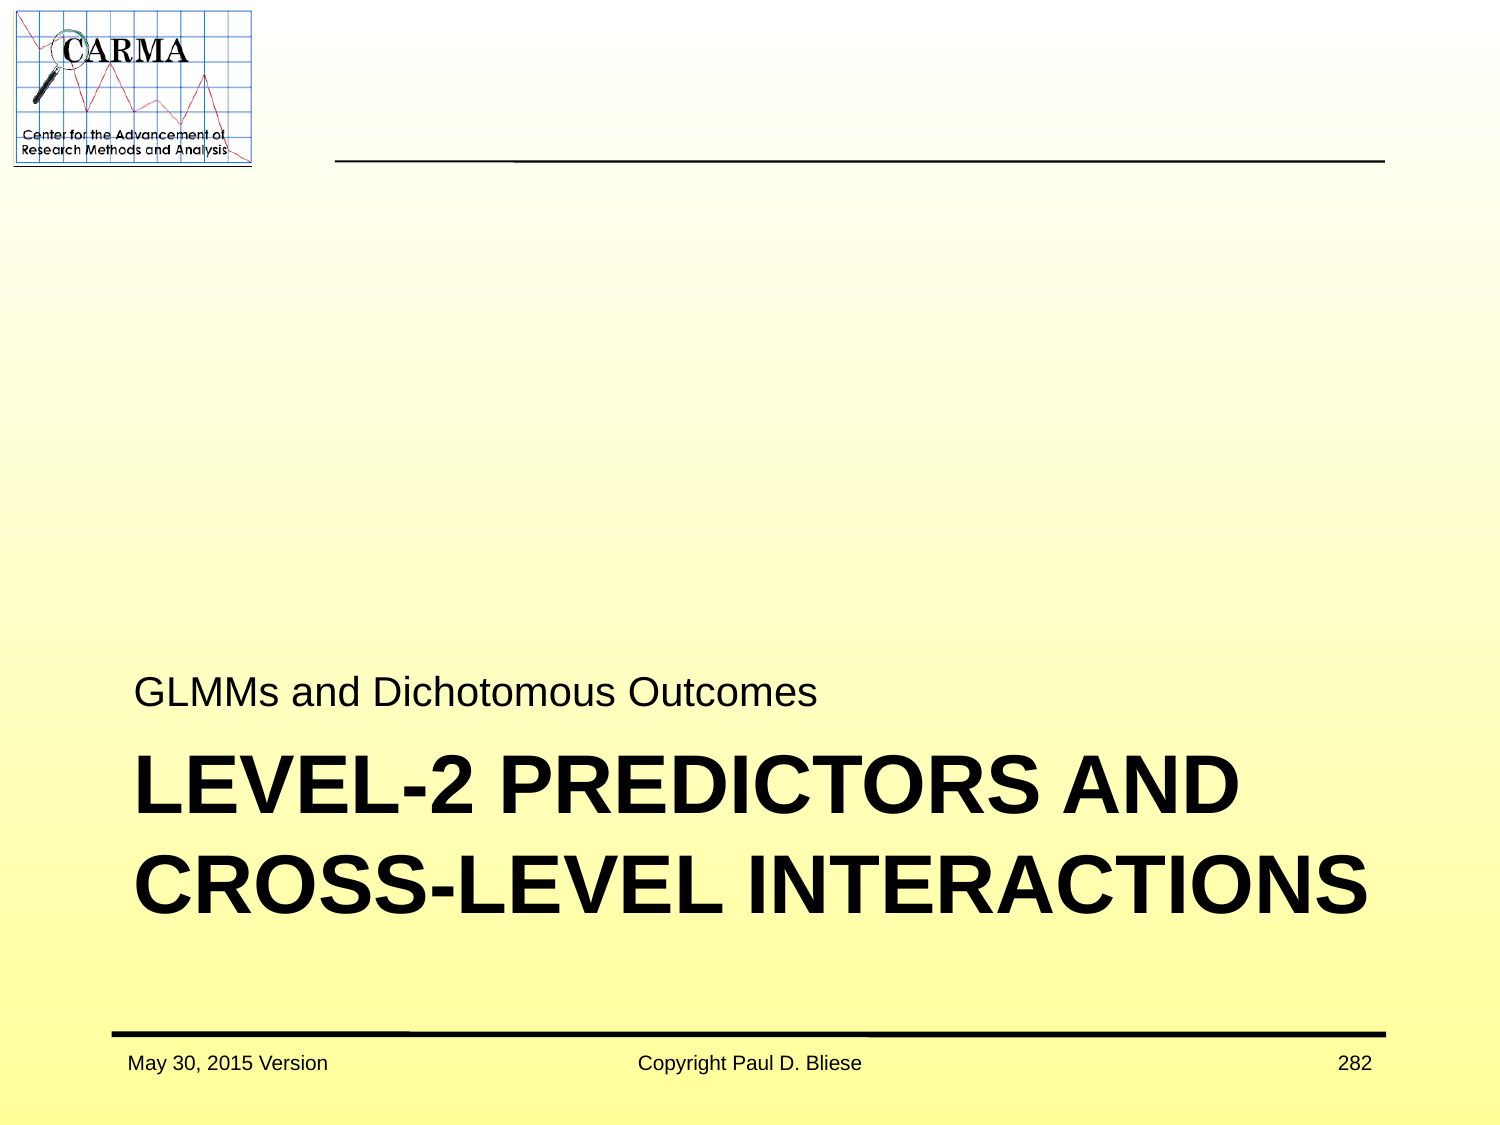

GLMMs and Dichotomous Outcomes
# Level-2 predictors and Cross-level interactions
May 30, 2015 Version
Copyright Paul D. Bliese
282